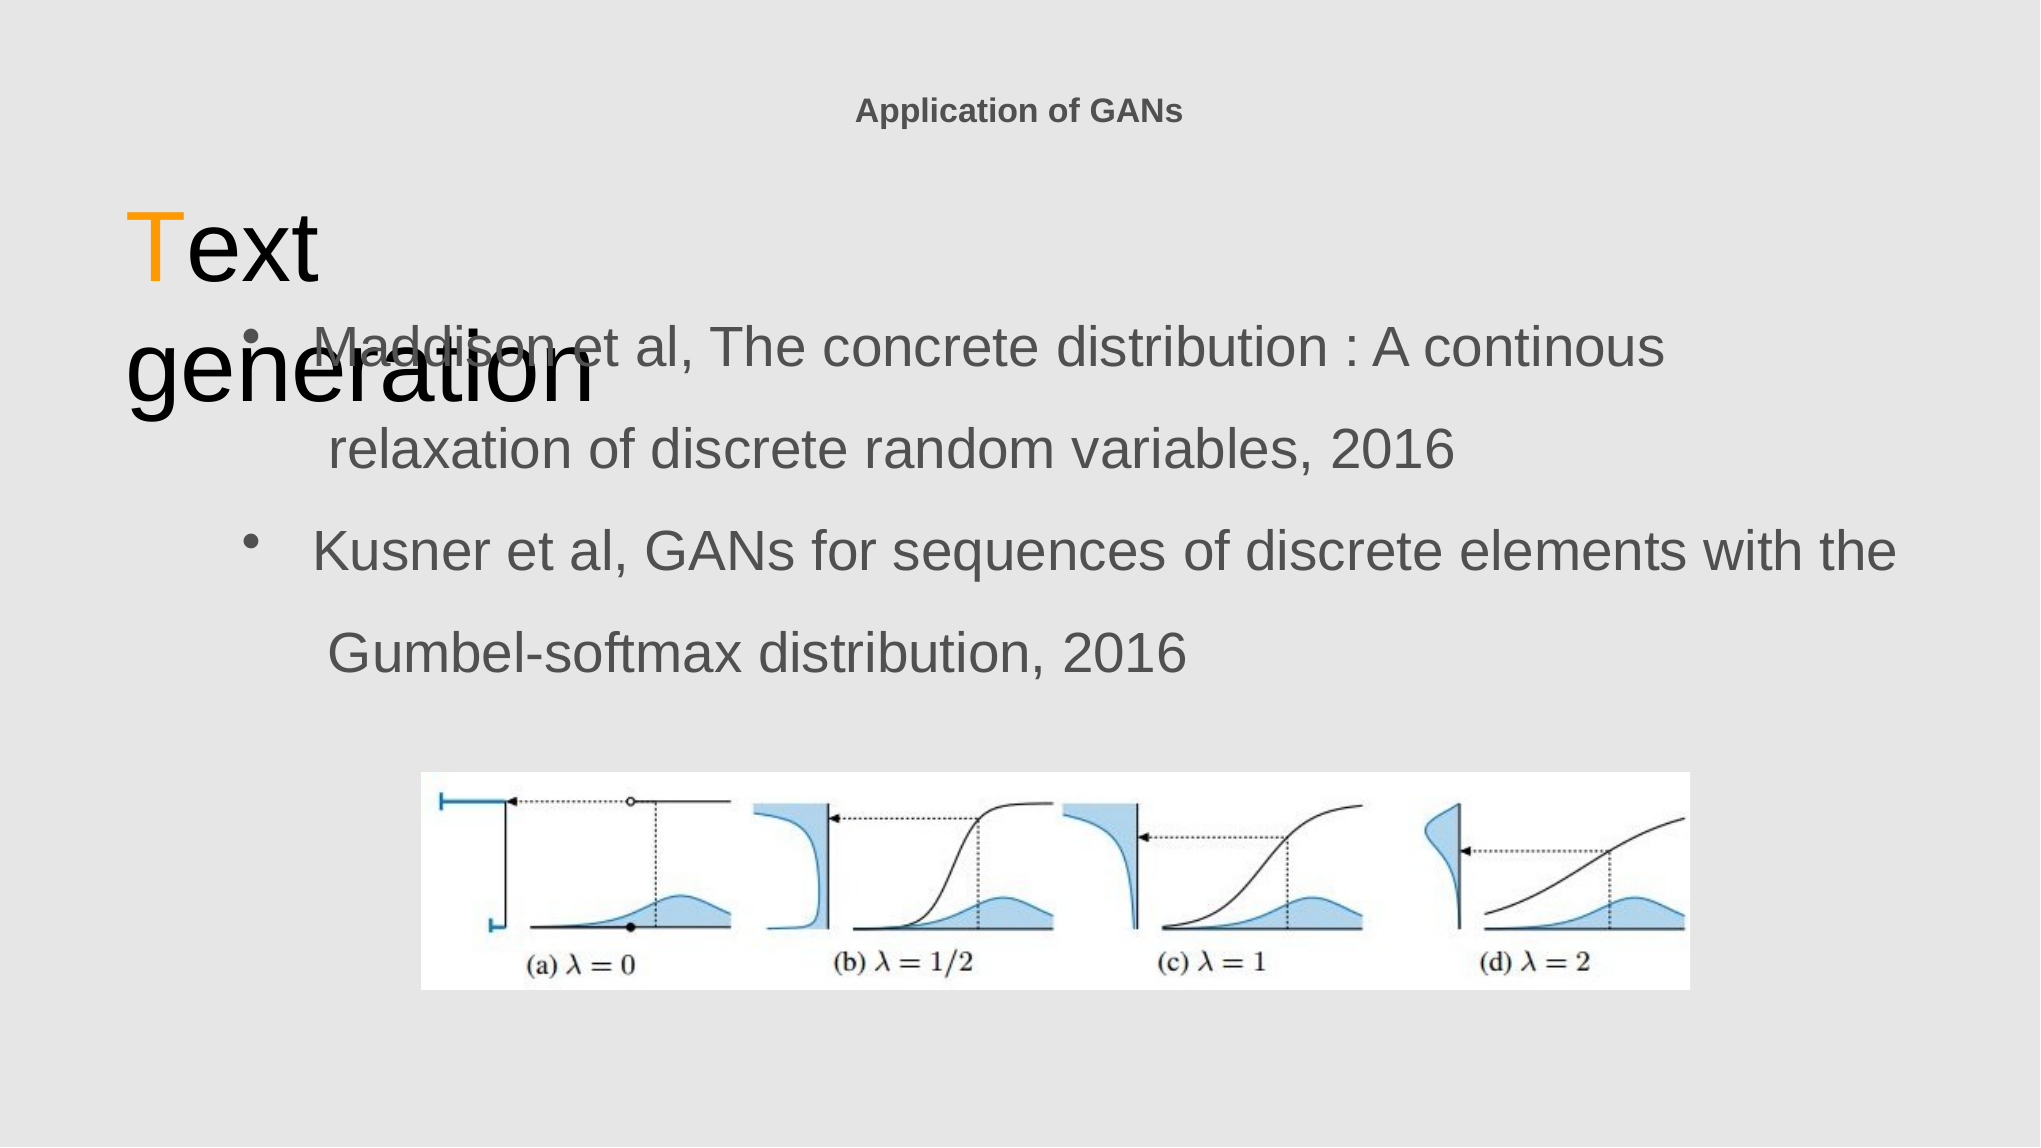

Application of GANs
# Text generation
Maddison et al, The concrete distribution : A continous  relaxation of discrete random variables, 2016
Kusner et al, GANs for sequences of discrete elements with the  Gumbel-softmax distribution, 2016